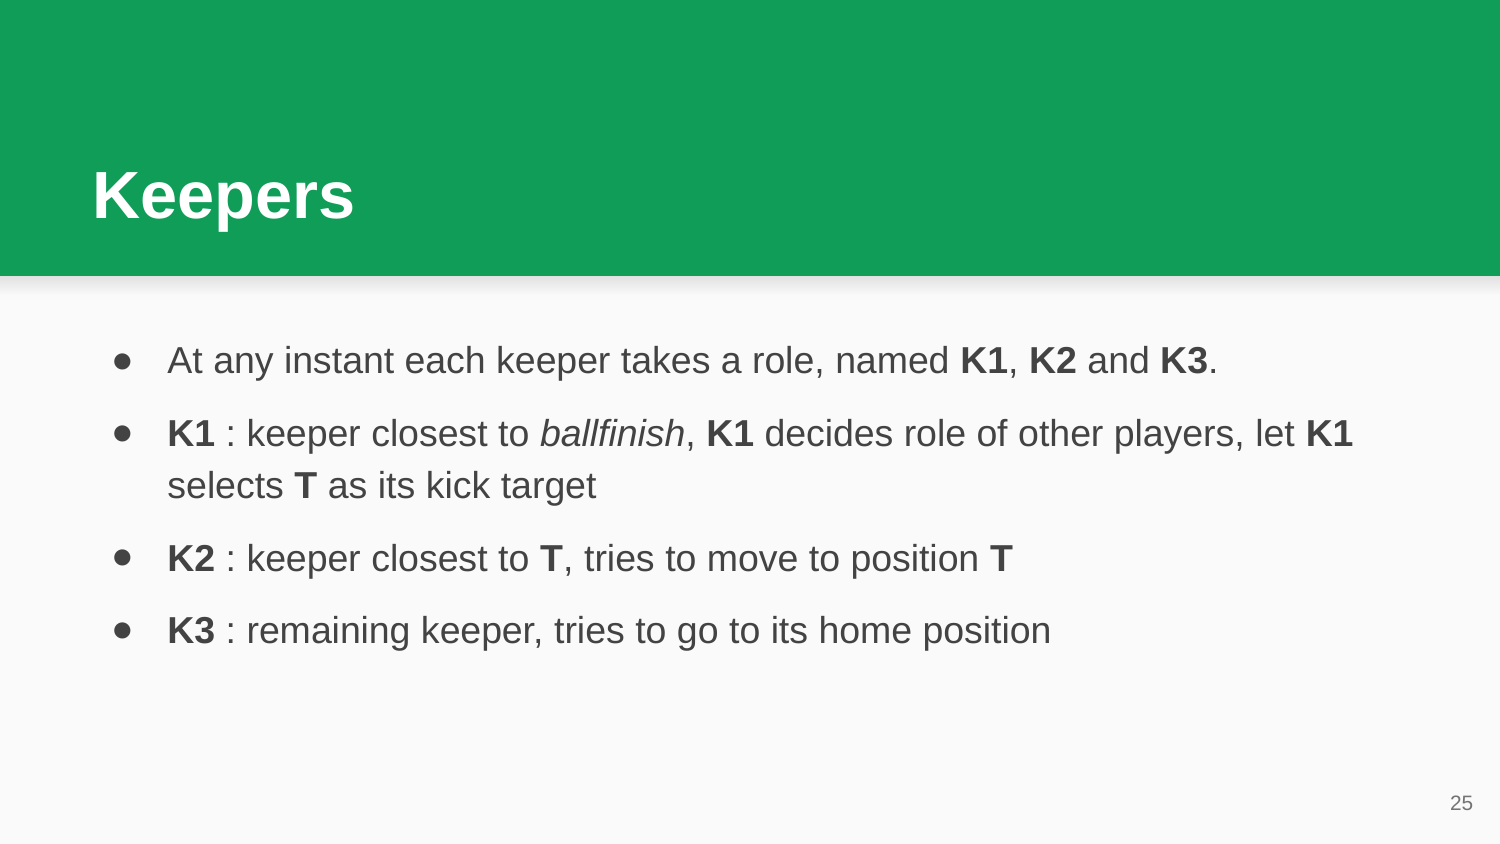

# Keepers
At any instant each keeper takes a role, named K1, K2 and K3.
K1 : keeper closest to ballfinish, K1 decides role of other players, let K1 selects T as its kick target
K2 : keeper closest to T, tries to move to position T
K3 : remaining keeper, tries to go to its home position
25